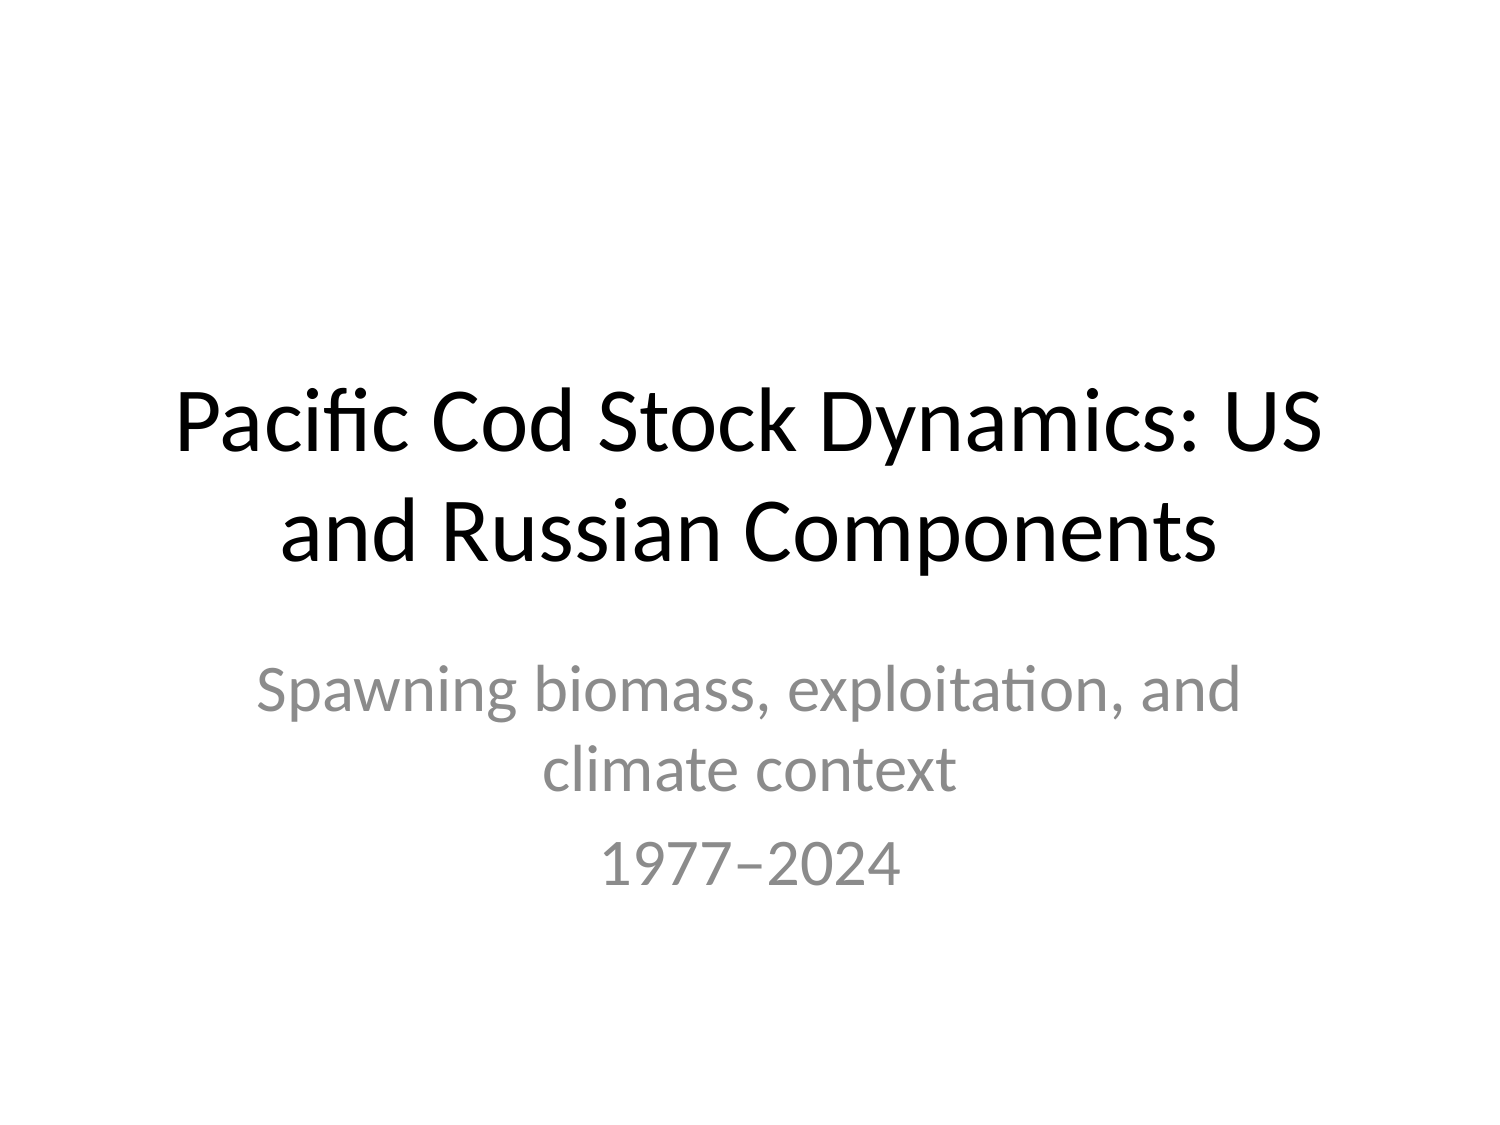

# Pacific Cod Stock Dynamics: US and Russian Components
Spawning biomass, exploitation, and climate context
1977–2024